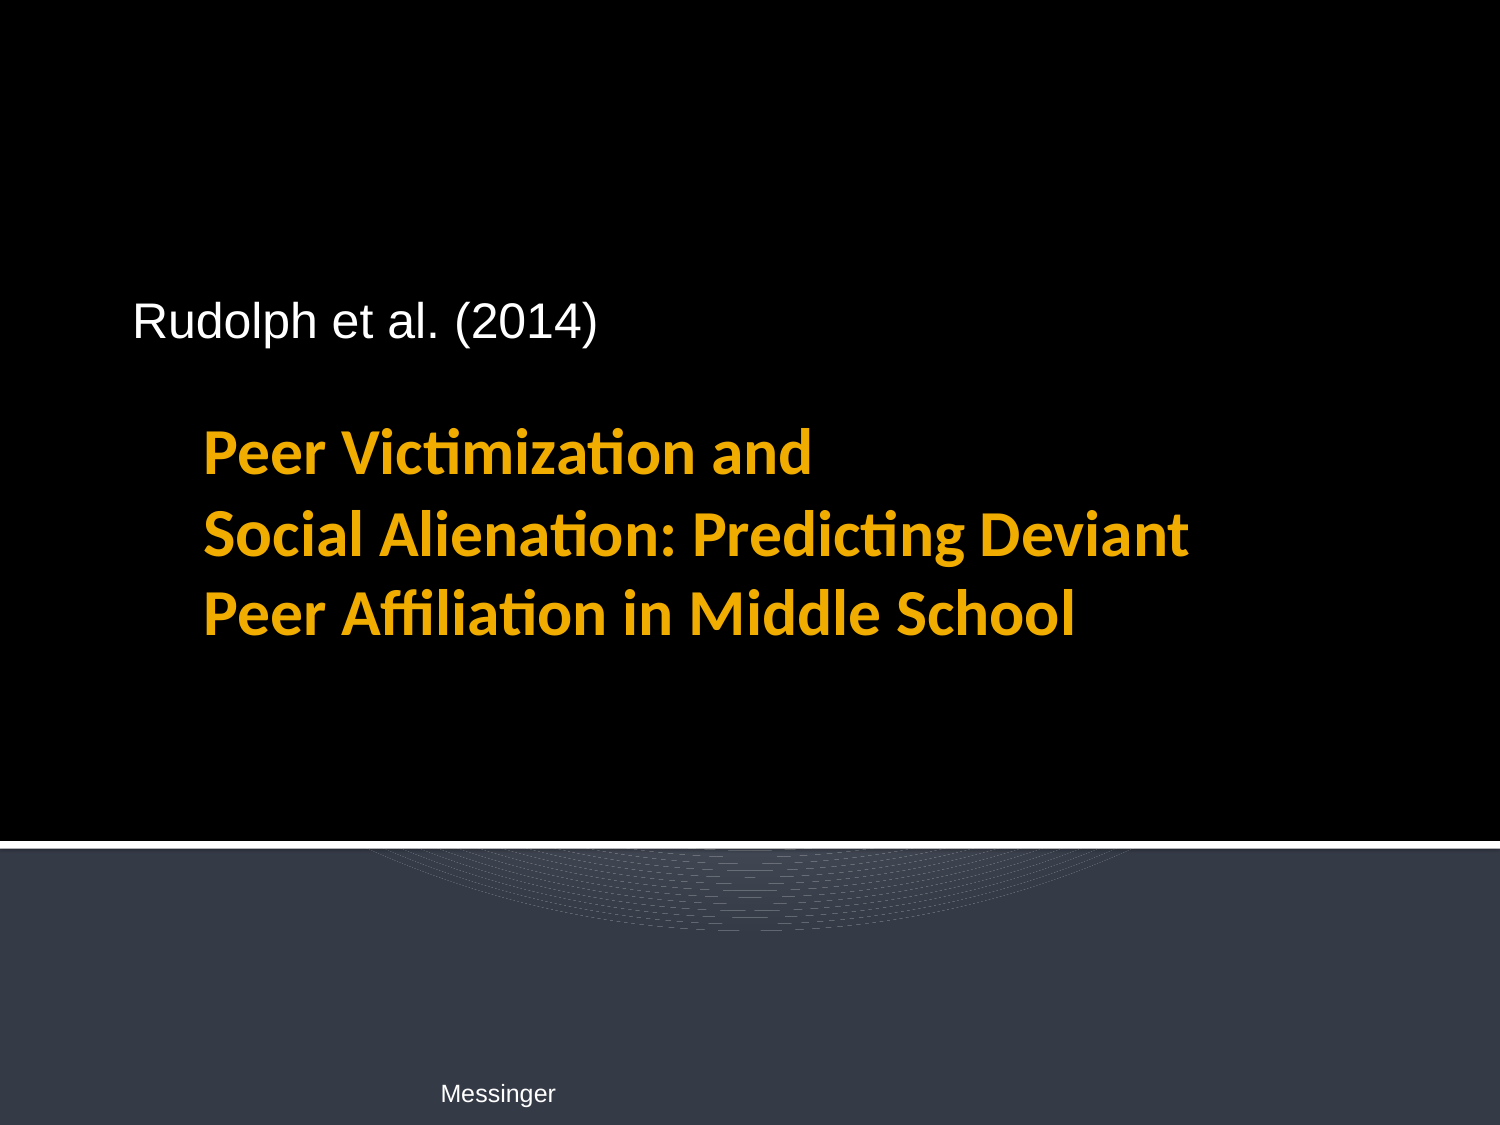

Rudolph et al. (2014)
# Peer Victimization and Social Alienation: Predicting Deviant Peer Affiliation in Middle School
Messinger